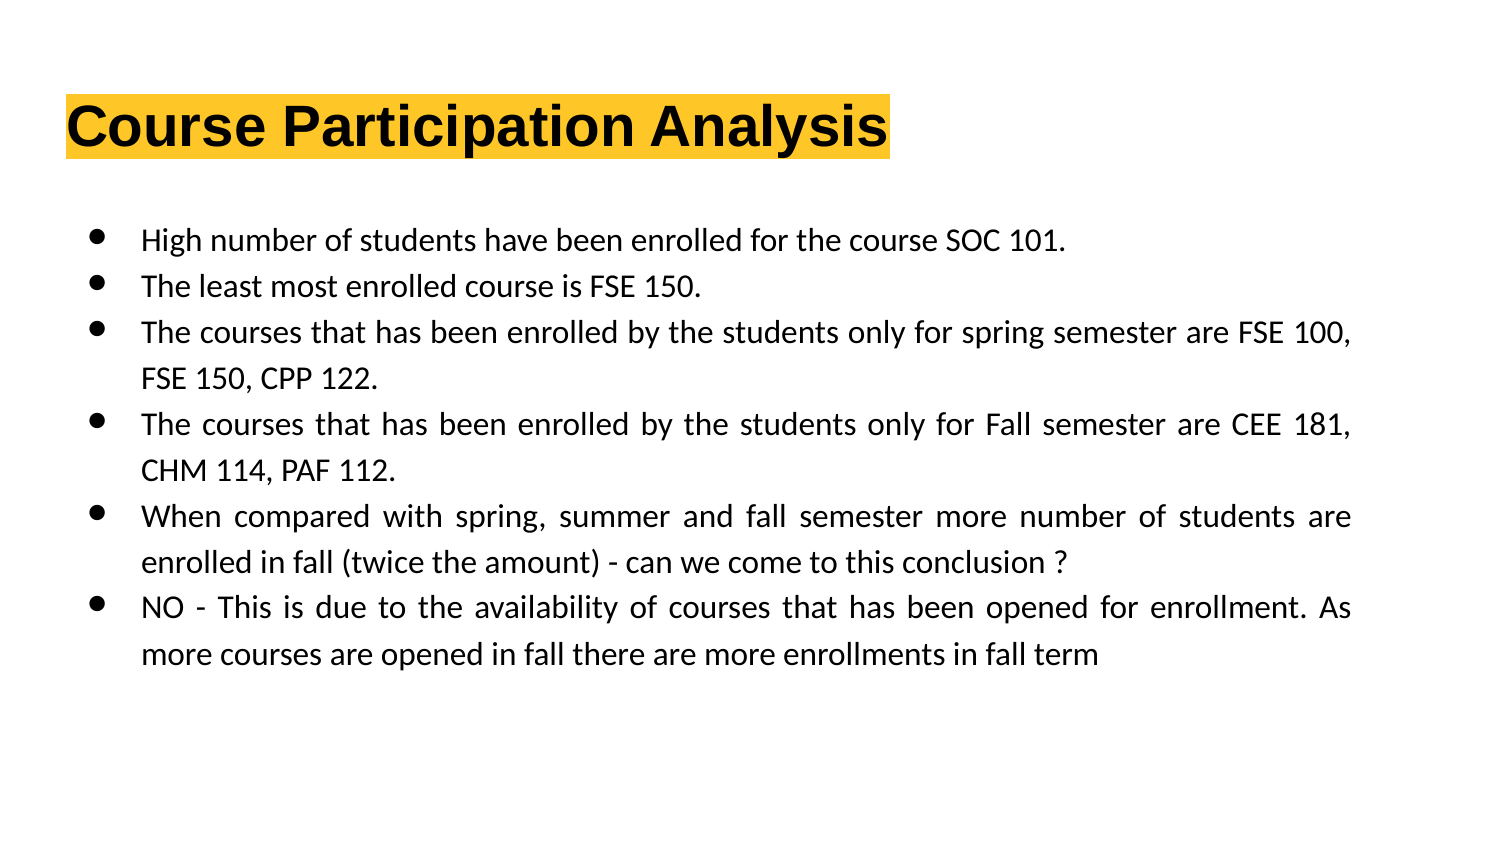

# Course Participation Analysis
High number of students have been enrolled for the course SOC 101.
The least most enrolled course is FSE 150.
The courses that has been enrolled by the students only for spring semester are FSE 100, FSE 150, CPP 122.
The courses that has been enrolled by the students only for Fall semester are CEE 181, CHM 114, PAF 112.
When compared with spring, summer and fall semester more number of students are enrolled in fall (twice the amount) - can we come to this conclusion ?
NO - This is due to the availability of courses that has been opened for enrollment. As more courses are opened in fall there are more enrollments in fall term